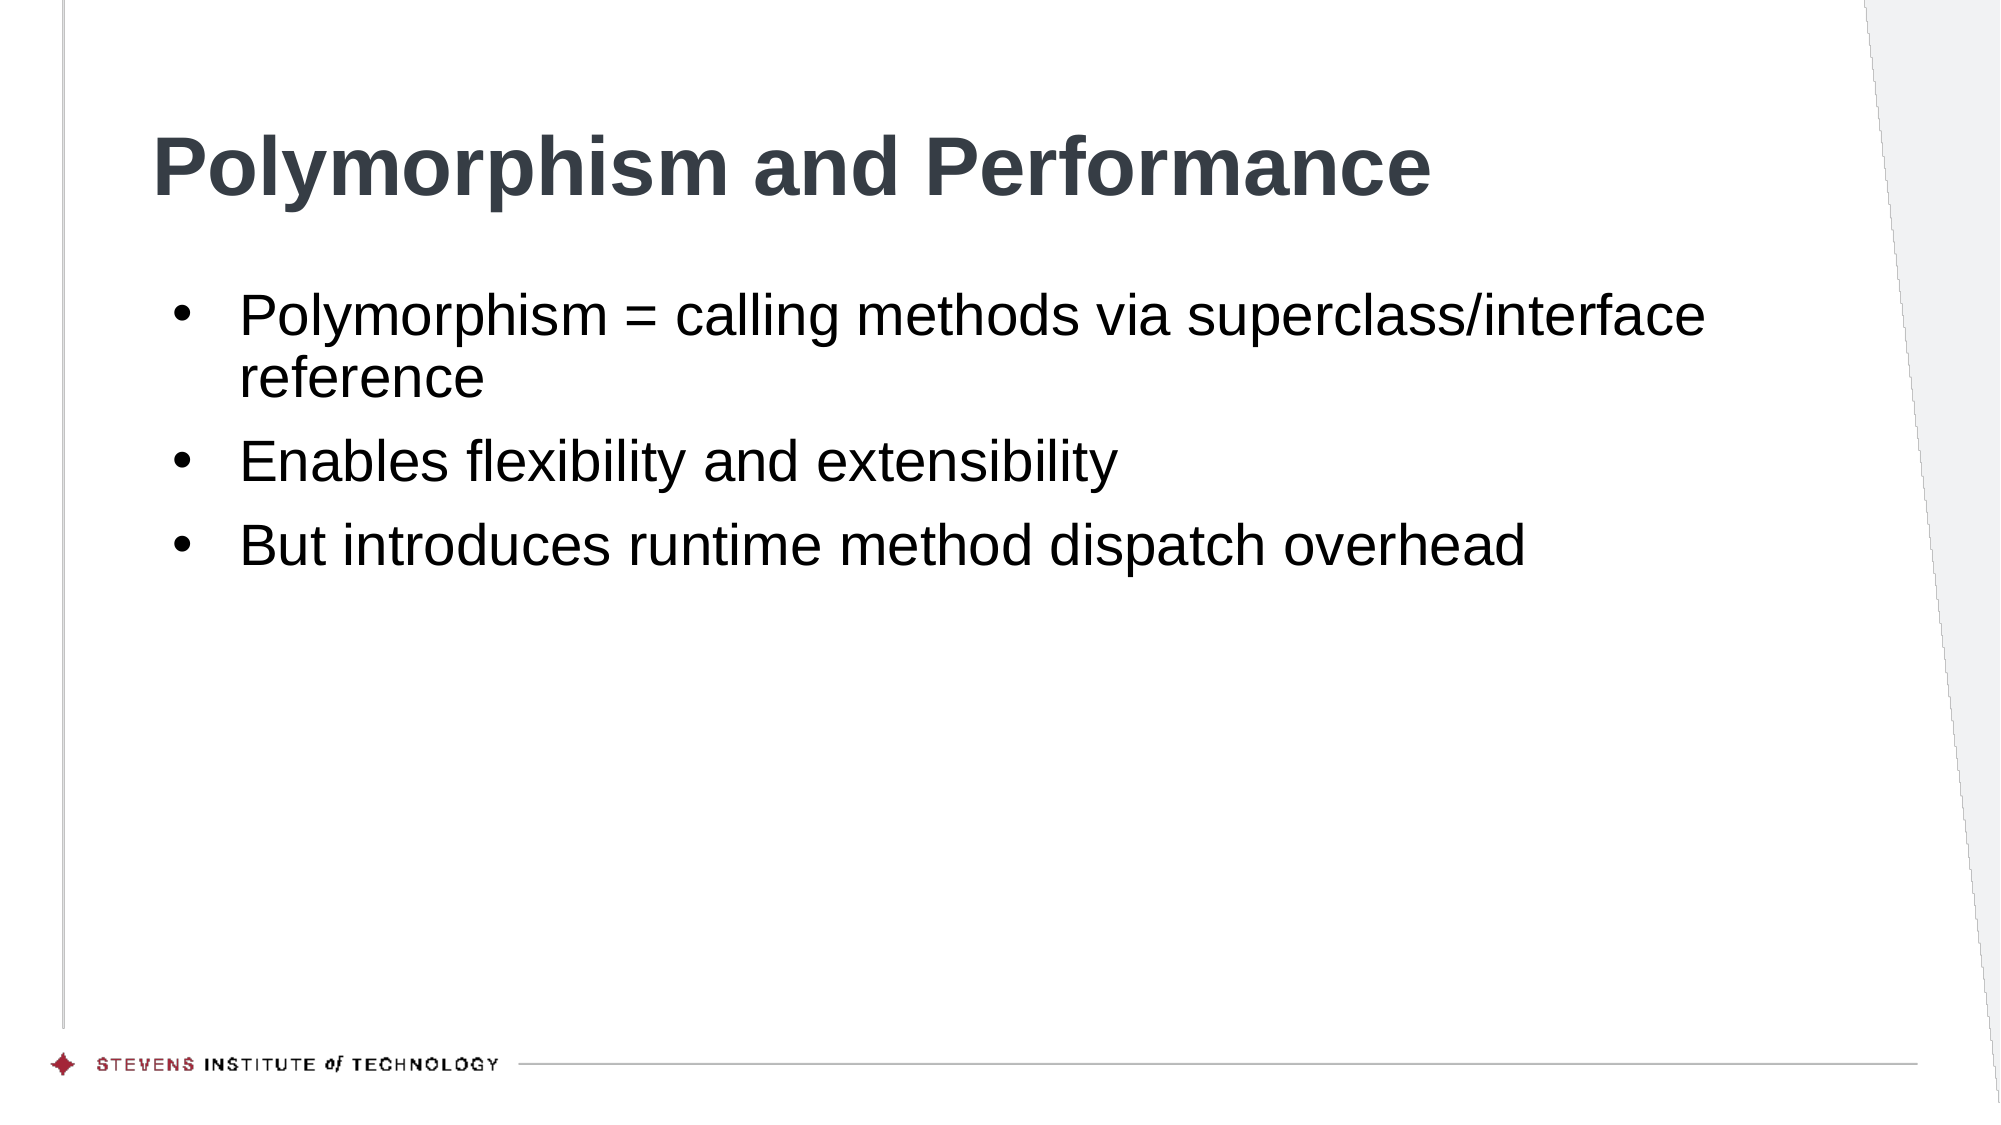

# Polymorphism and Performance
Polymorphism = calling methods via superclass/interface reference
Enables flexibility and extensibility
But introduces runtime method dispatch overhead